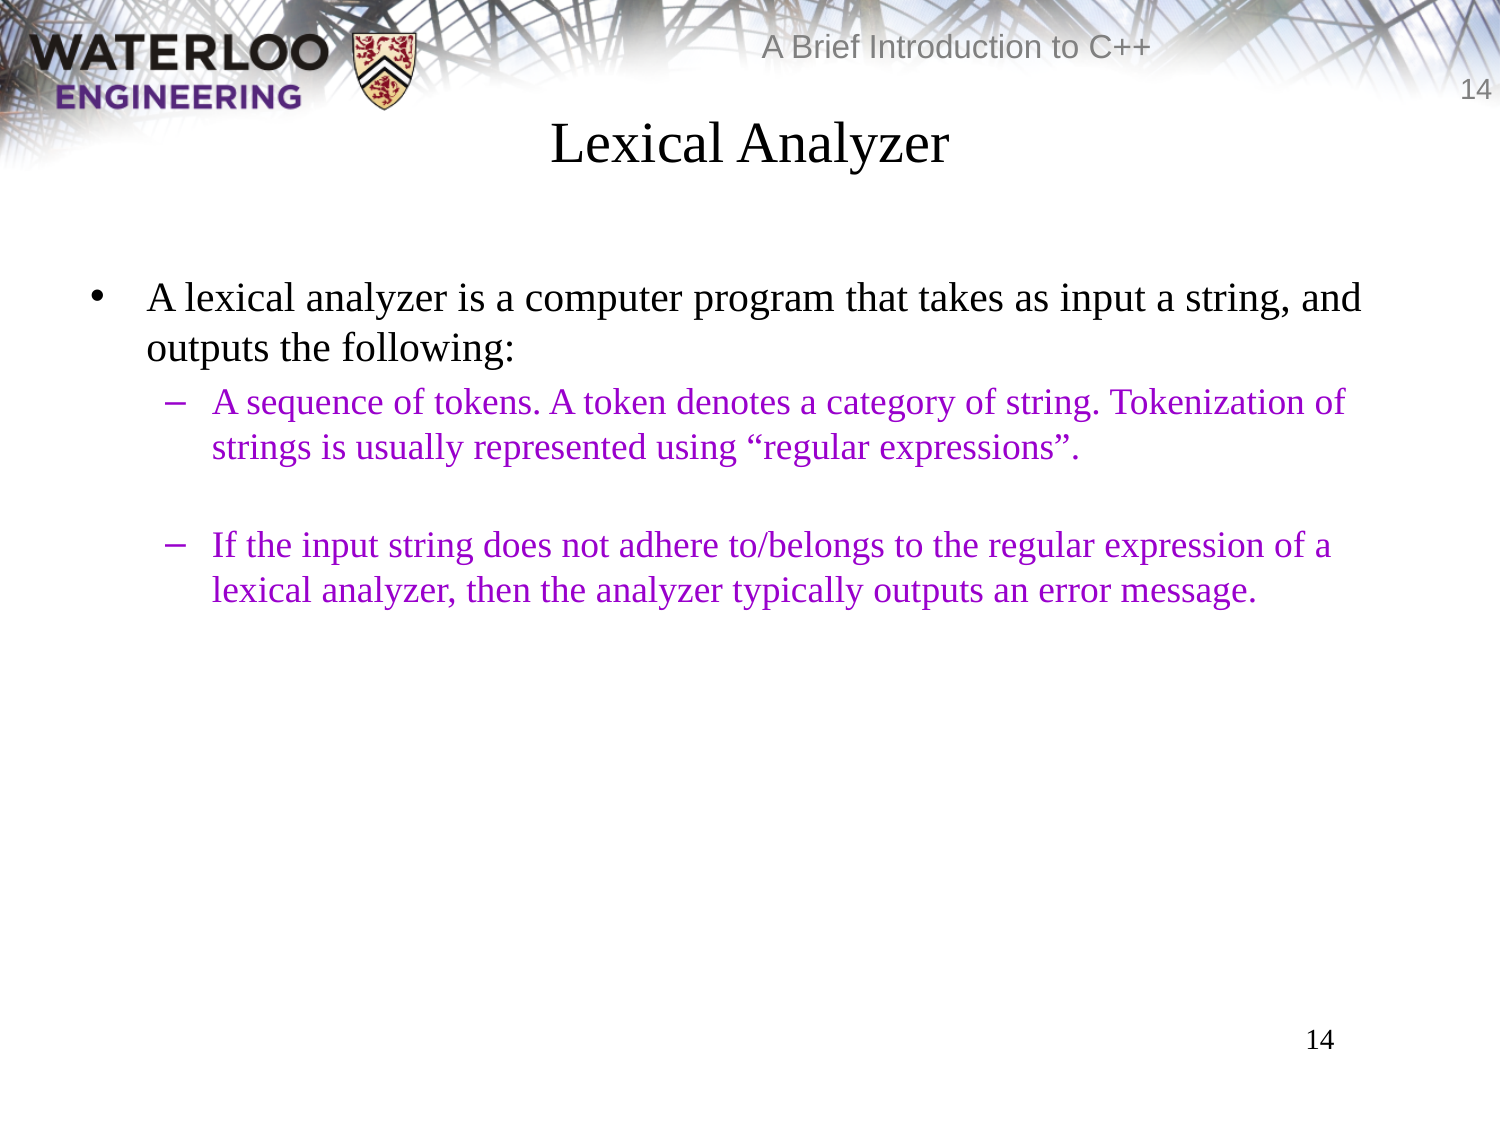

# Lexical Analyzer
A lexical analyzer is a computer program that takes as input a string, and outputs the following:
A sequence of tokens. A token denotes a category of string. Tokenization of strings is usually represented using “regular expressions”.
If the input string does not adhere to/belongs to the regular expression of a lexical analyzer, then the analyzer typically outputs an error message.

14